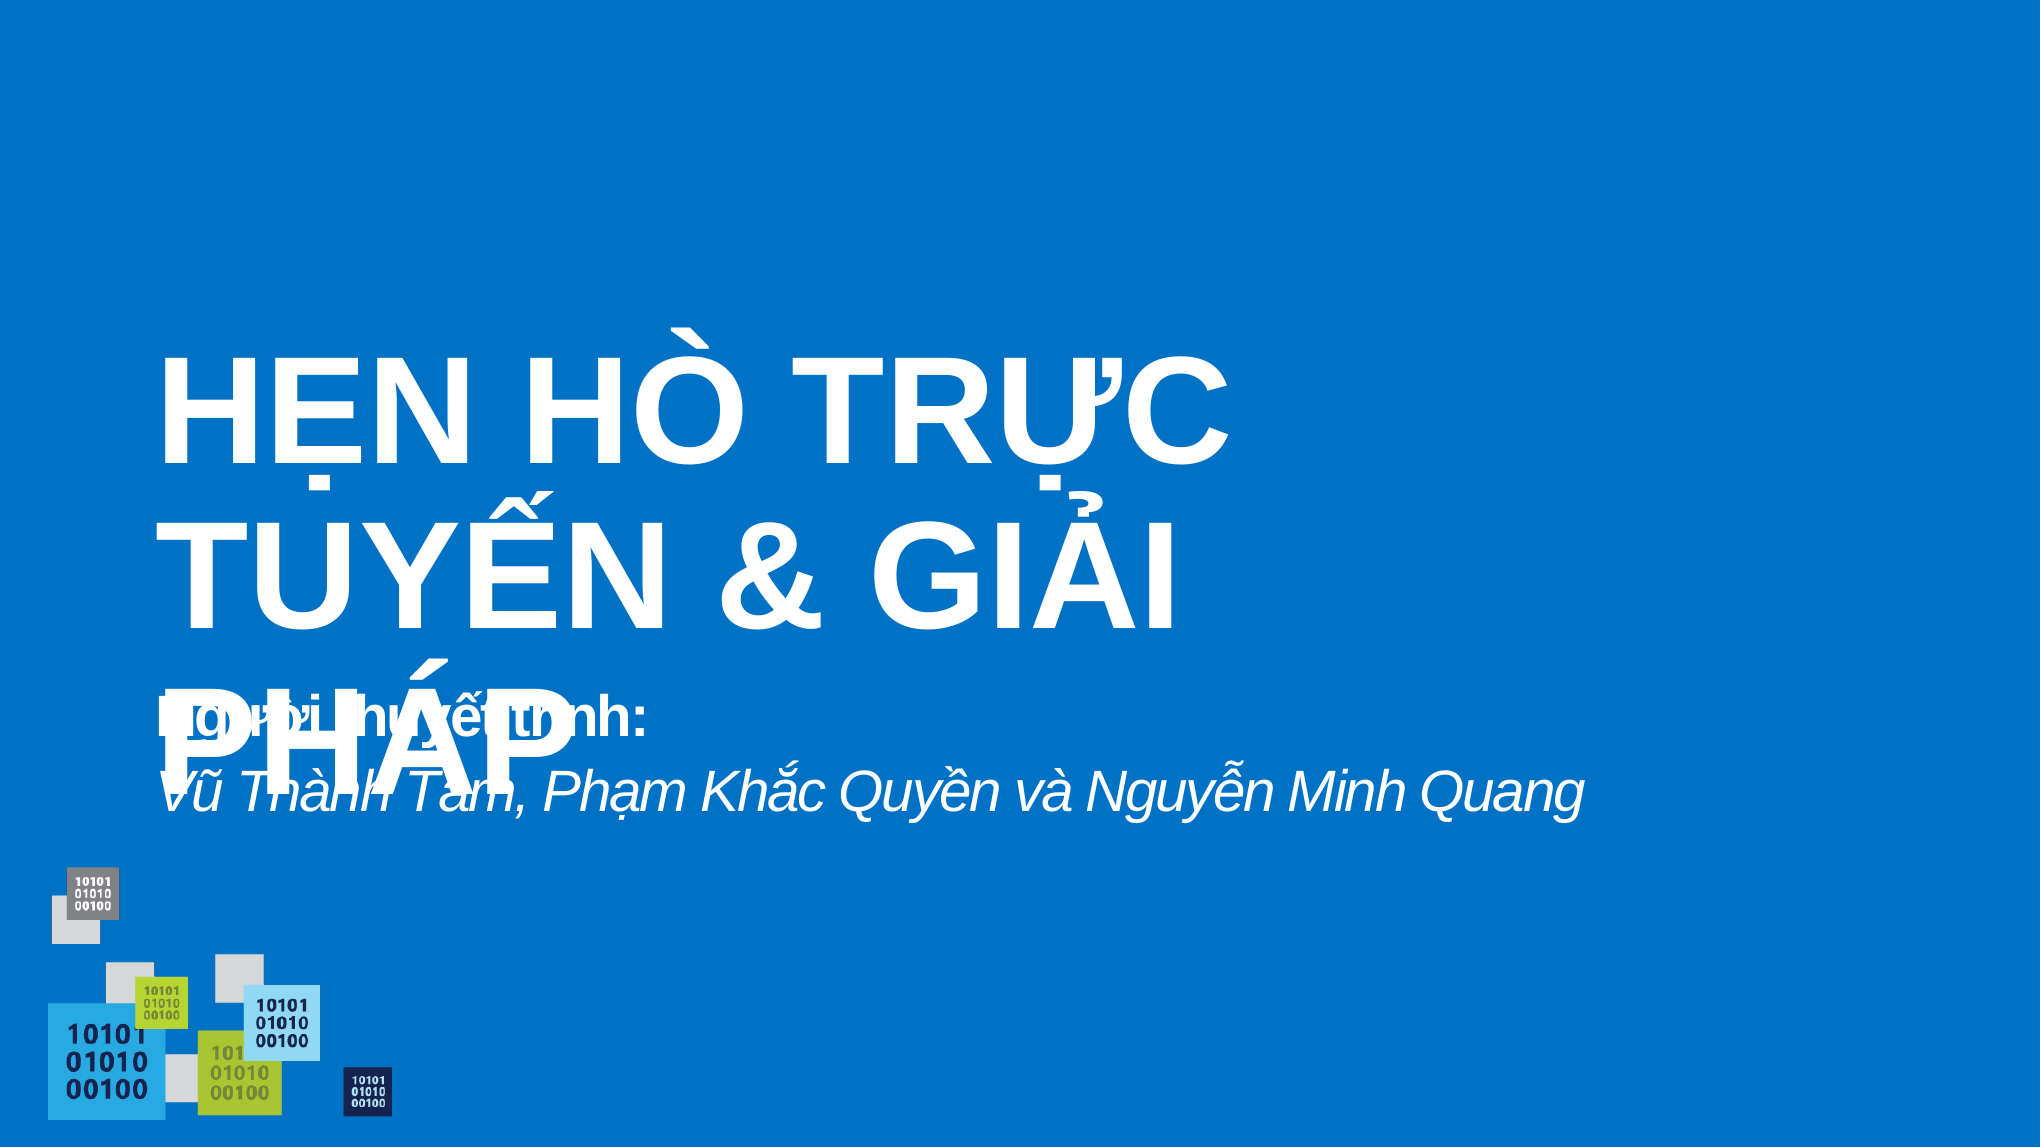

# HẸN HÒ TRỰC TUYẾN & GIẢI PHÁP
Người thuyết trình:
Vũ Thành Tâm, Phạm Khắc Quyền và Nguyễn Minh Quang